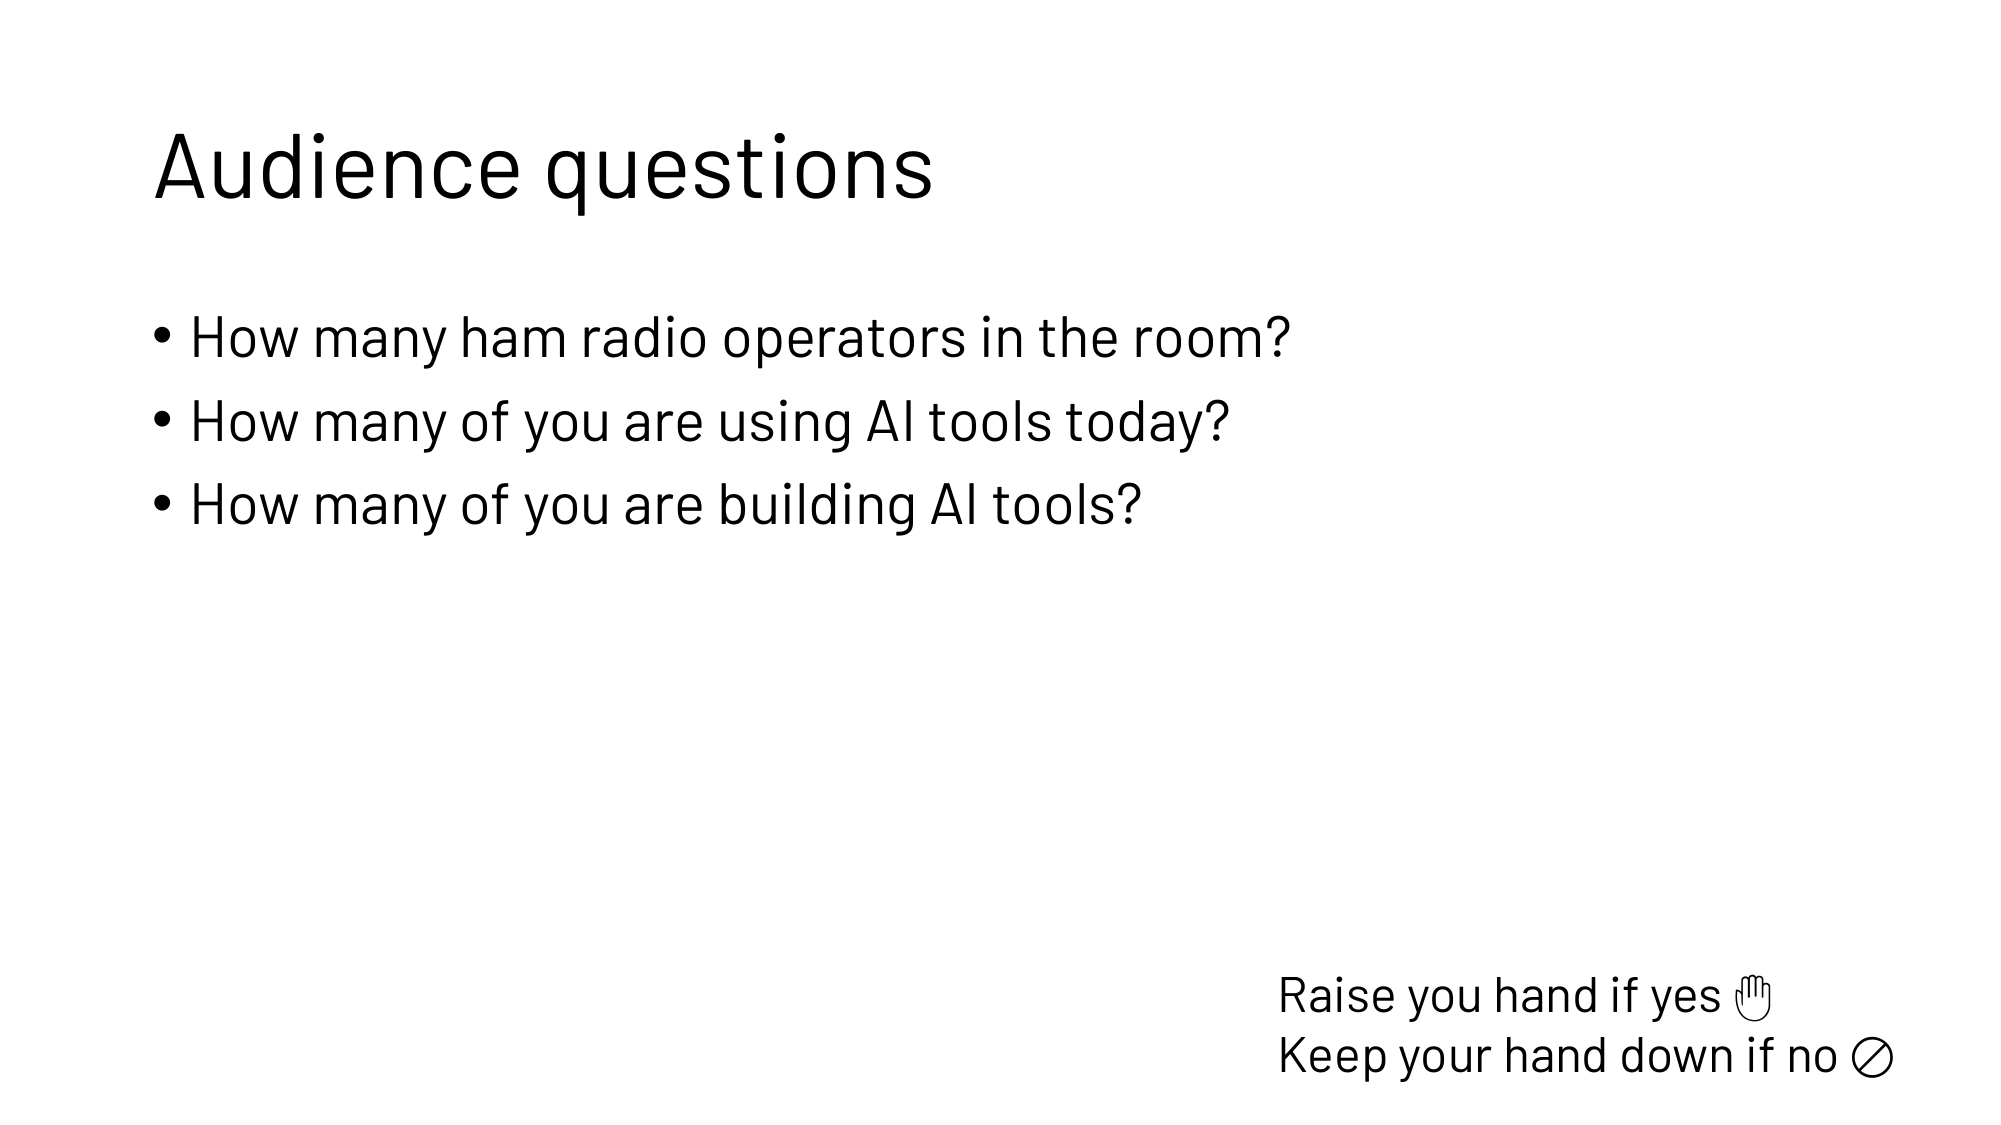

# Audience questions
How many ham radio operators in the room?
How many of you are using AI tools today?
How many of you are building AI tools?
Raise you hand if yes 🤚
Keep your hand down if no 🚫